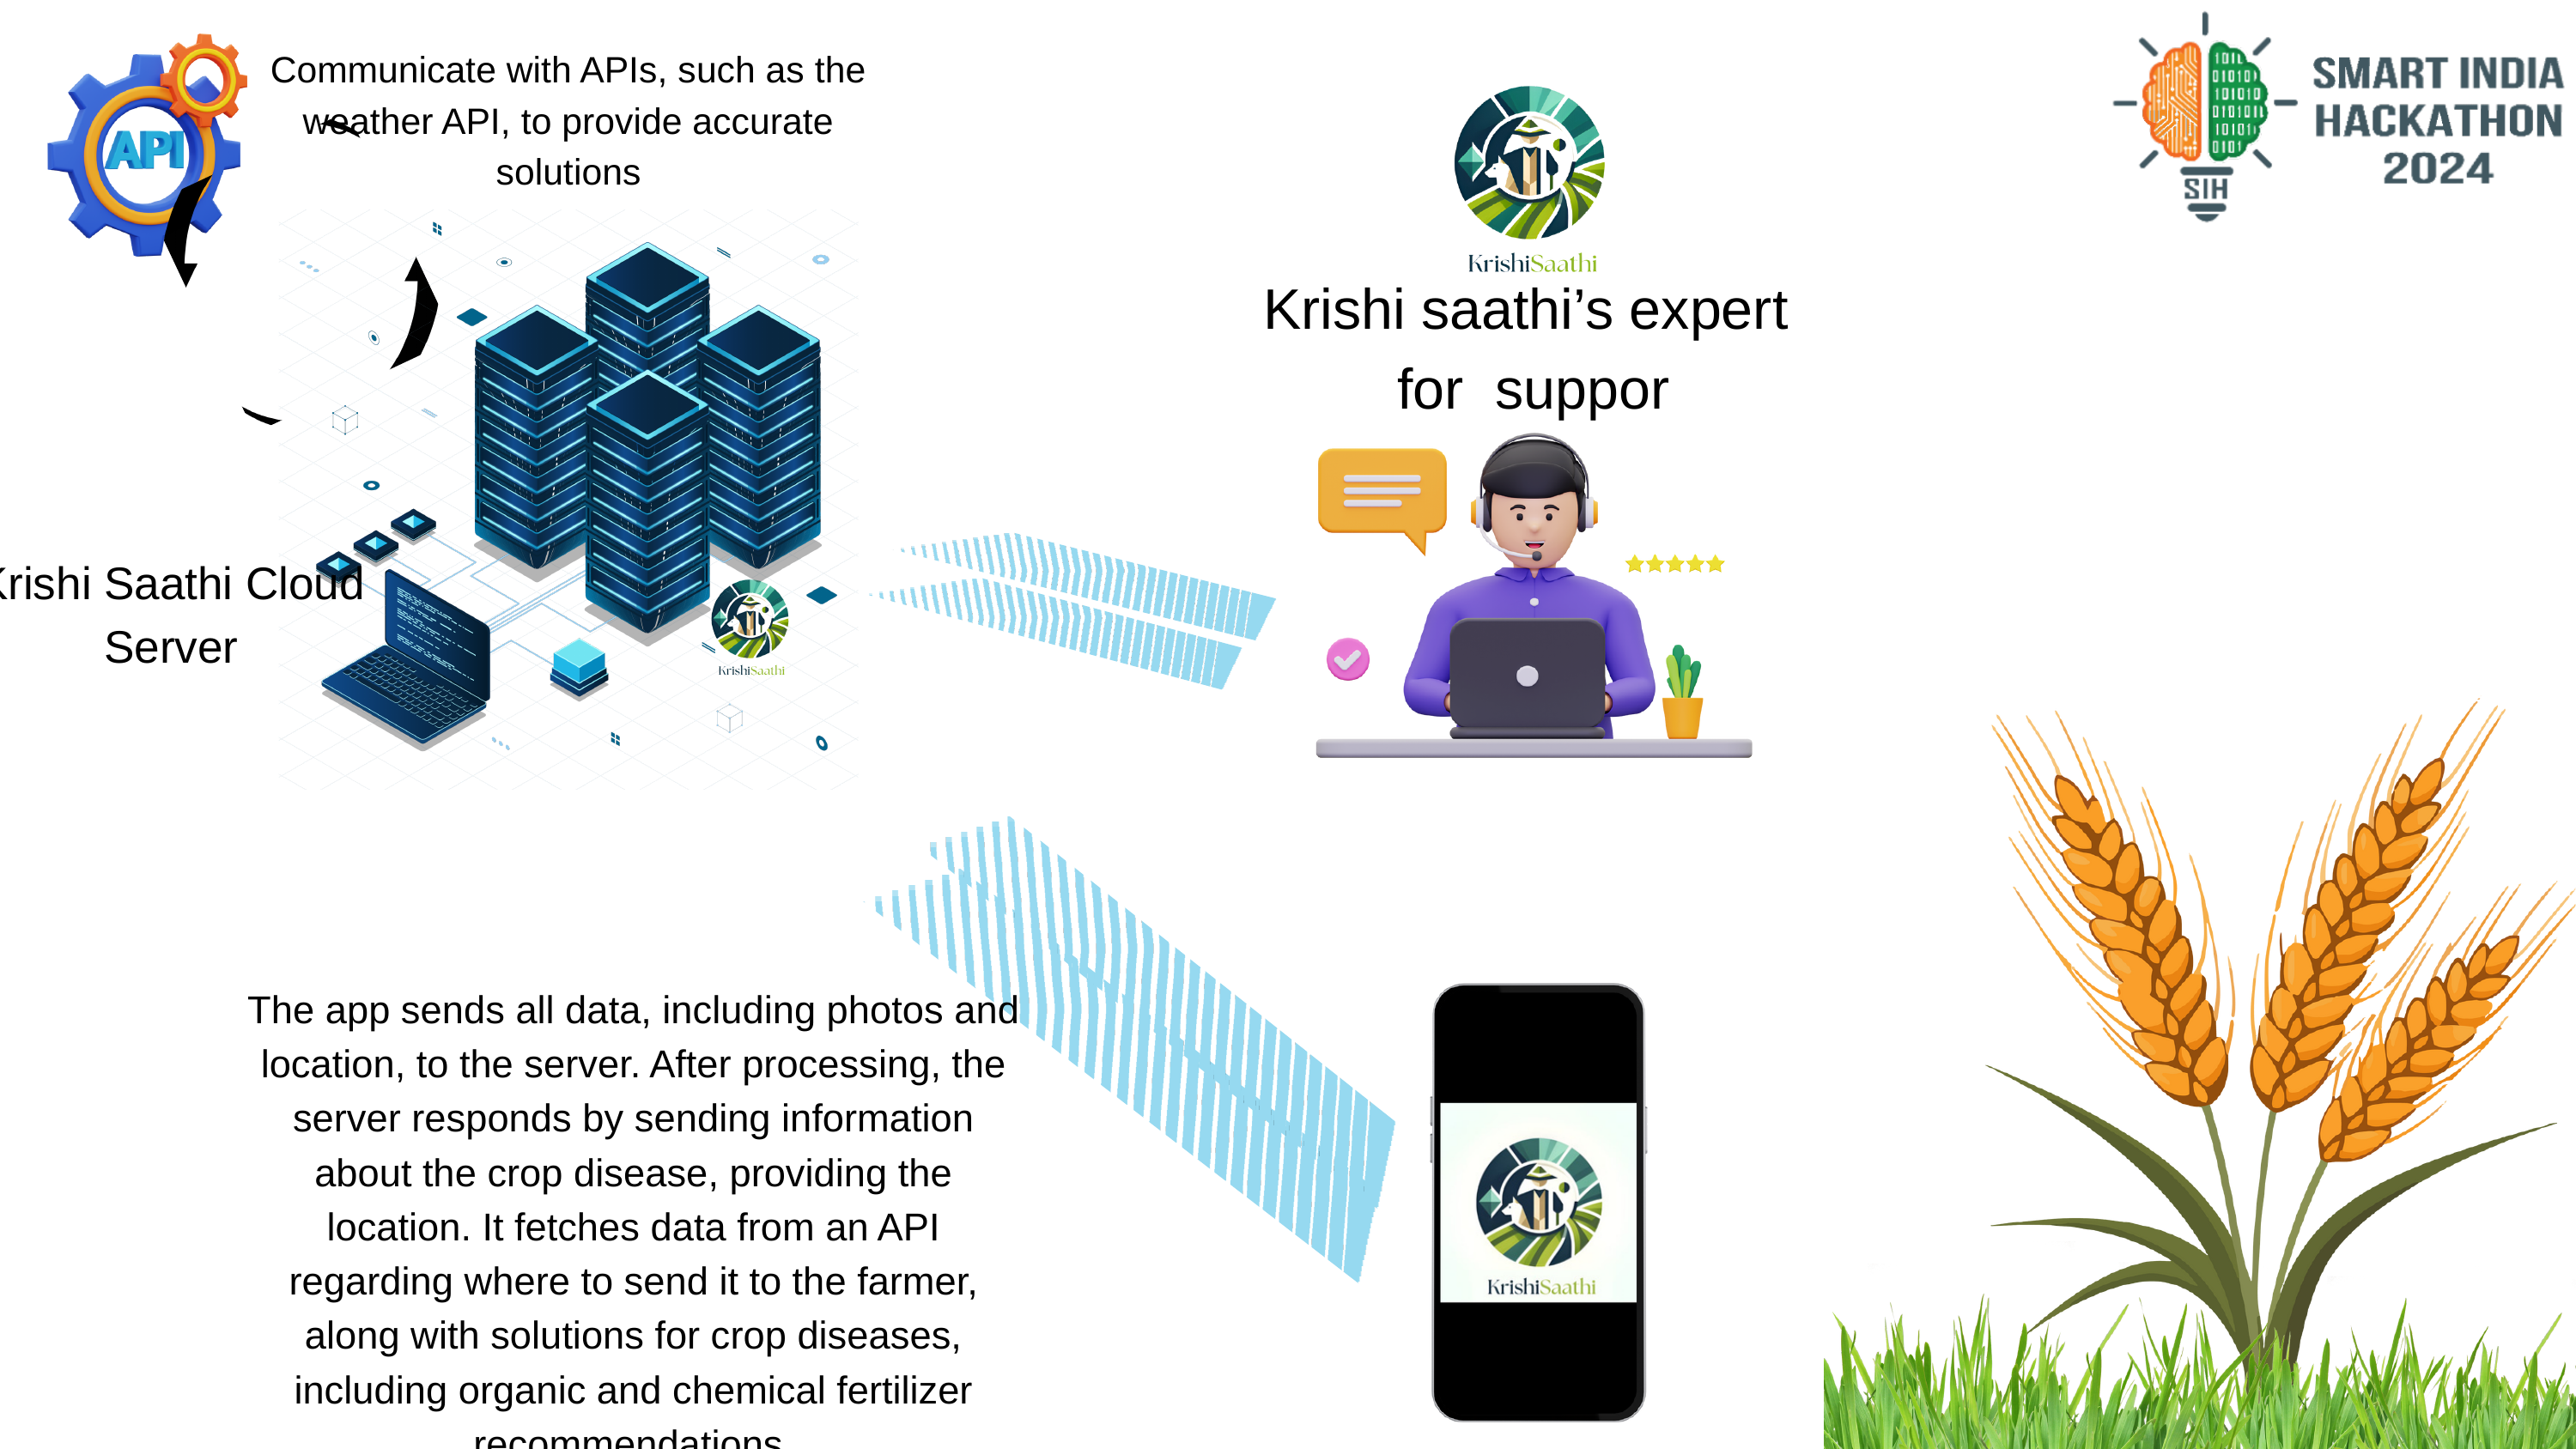

Communicate with APIs, such as the weather API, to provide accurate solutions

Krishi saathi’s expert  for  suppor

Krishi Saathi Cloud Server

The app sends all data, including photos and location, to the server. After processing, the server responds by sending information about the crop disease, providing the location. It fetches data from an API regarding where to send it to the farmer, along with solutions for crop diseases, including organic and chemical fertilizer recommendations.